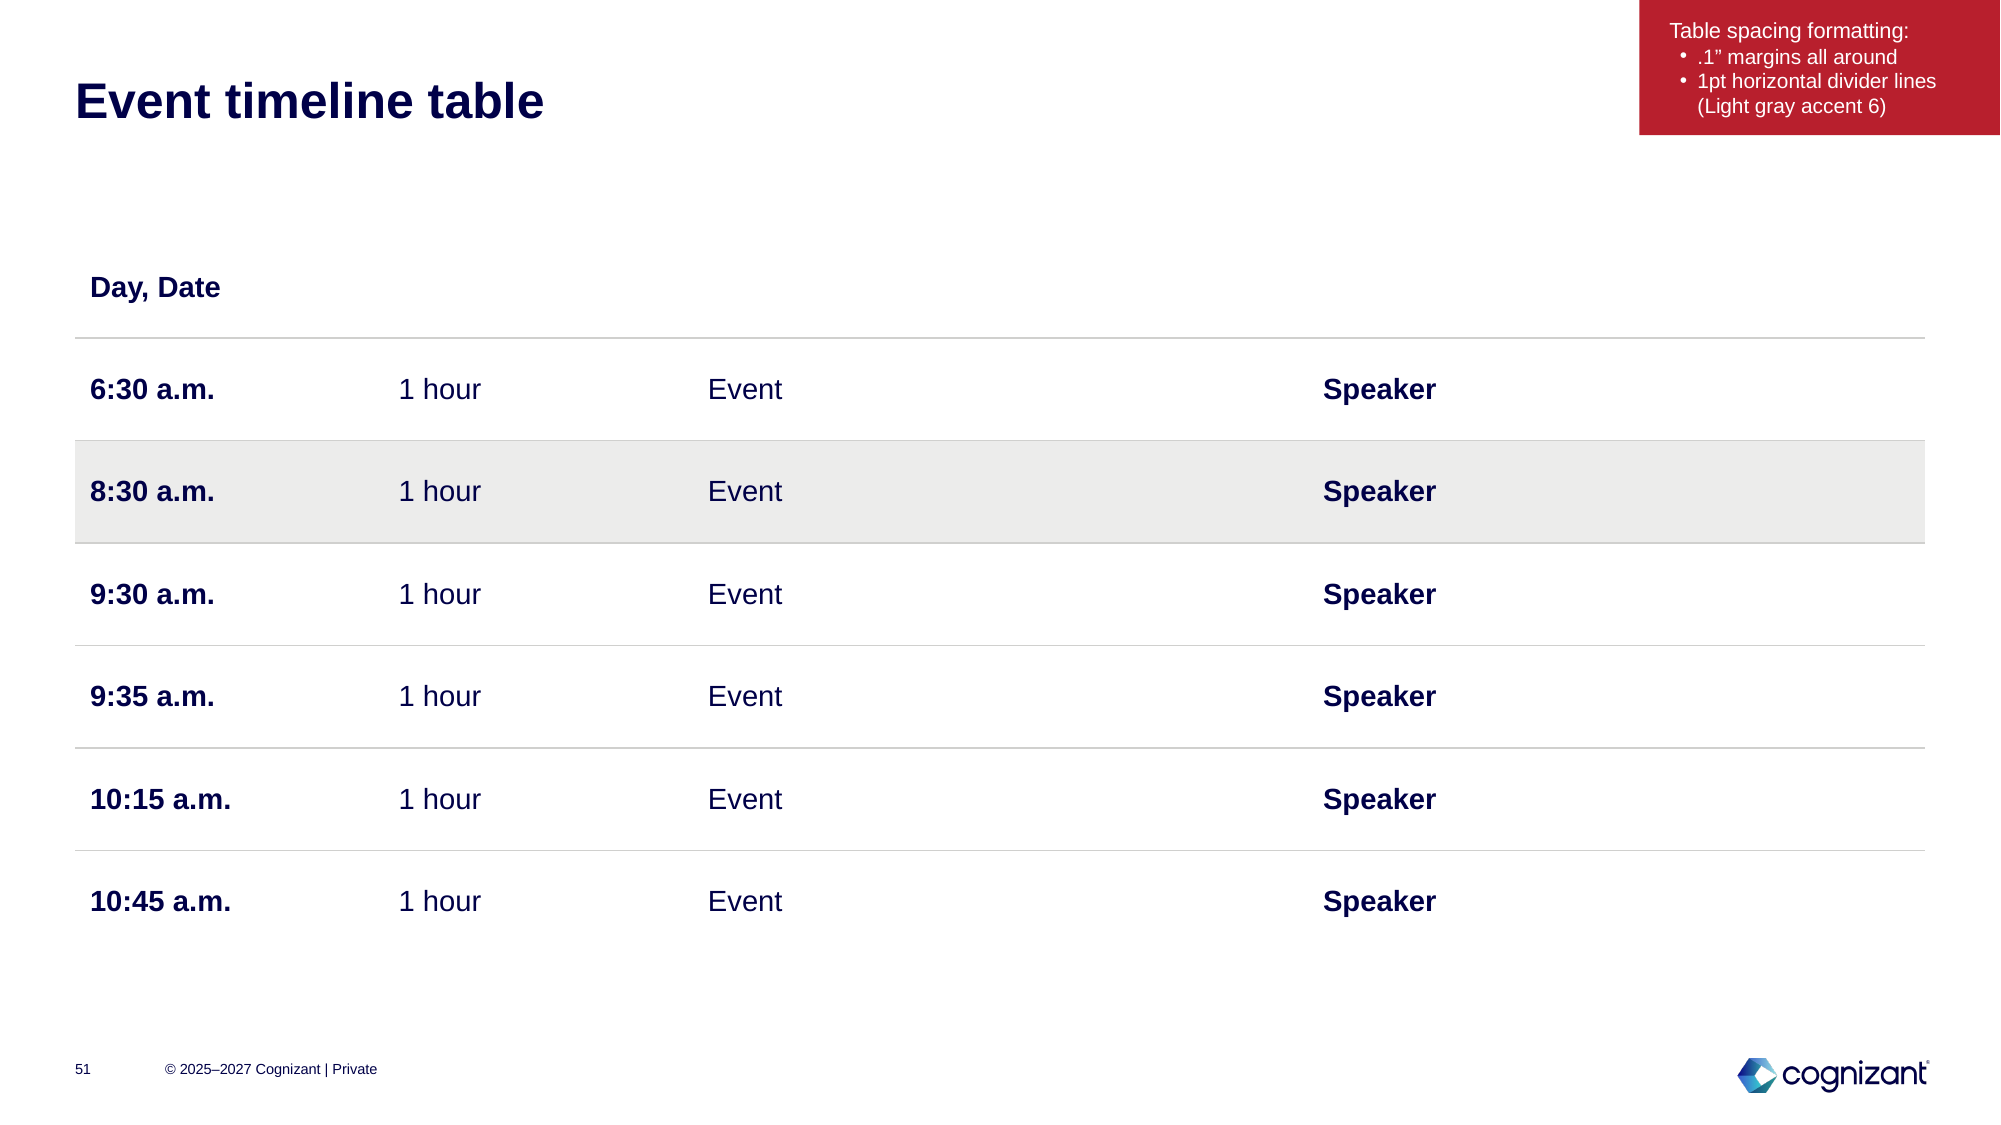

Table spacing formatting:
.1” margins all around
1pt horizontal divider lines (Light gray accent 6)
# Event timeline table
| Day, Date |  |  |  |
| --- | --- | --- | --- |
| 6:30 a.m. | 1 hour | Event | Speaker |
| 8:30 a.m. | 1 hour | Event | Speaker |
| 9:30 a.m. | 1 hour | Event | Speaker |
| 9:35 a.m. | 1 hour | Event | Speaker |
| 10:15 a.m. | 1 hour | Event | Speaker |
| 10:45 a.m. | 1 hour | Event | Speaker |
51
© 2025–2027 Cognizant | Private